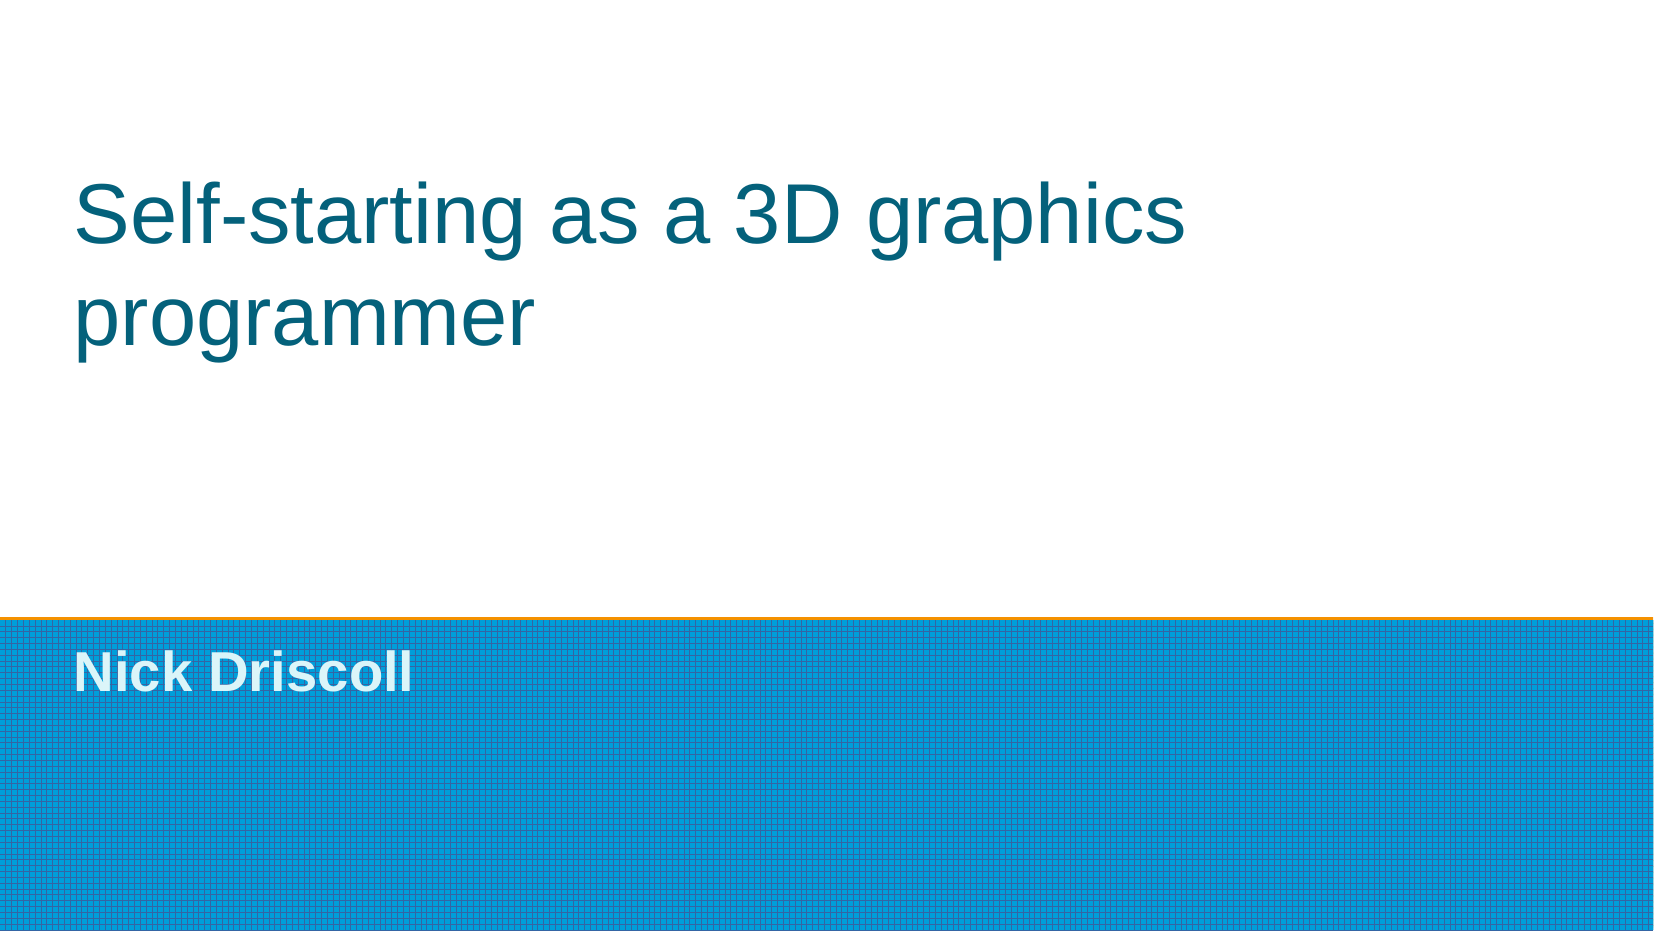

# Self-starting as a 3D graphics programmer
Nick Driscoll